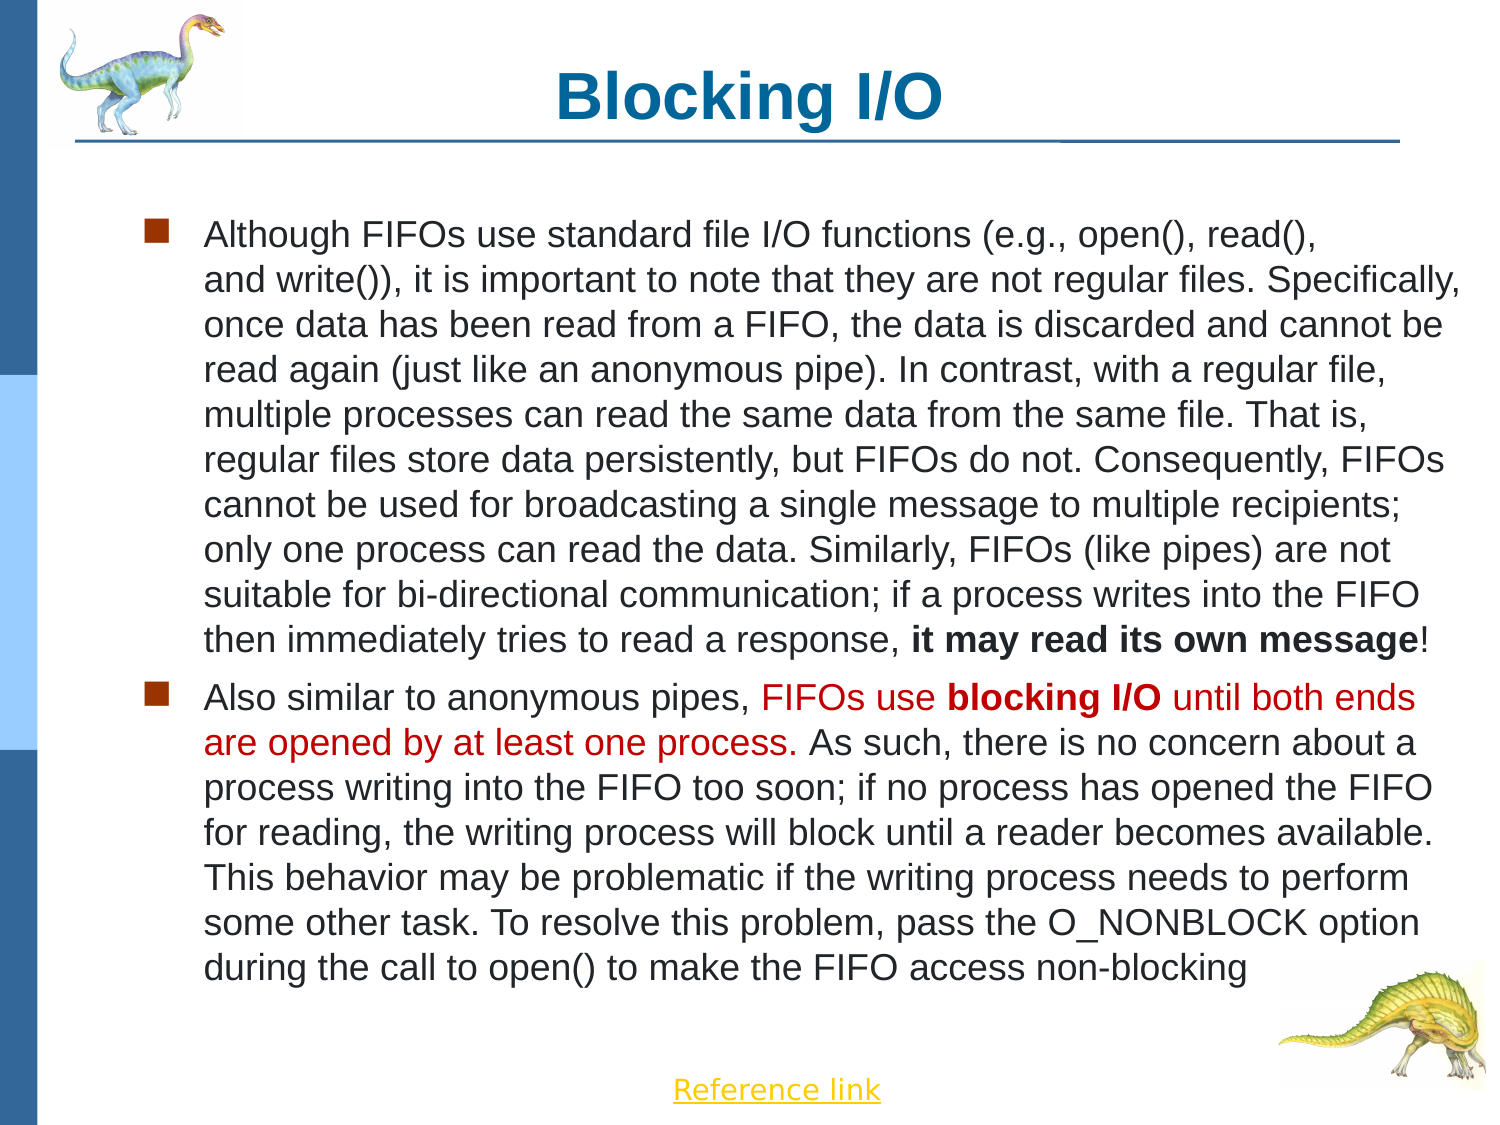

# Blocking I/O
Although FIFOs use standard file I/O functions (e.g., open(), read(), and write()), it is important to note that they are not regular files. Specifically, once data has been read from a FIFO, the data is discarded and cannot be read again (just like an anonymous pipe). In contrast, with a regular file, multiple processes can read the same data from the same file. That is, regular files store data persistently, but FIFOs do not. Consequently, FIFOs cannot be used for broadcasting a single message to multiple recipients; only one process can read the data. Similarly, FIFOs (like pipes) are not suitable for bi-directional communication; if a process writes into the FIFO then immediately tries to read a response, it may read its own message!
Also similar to anonymous pipes, FIFOs use blocking I/O until both ends are opened by at least one process. As such, there is no concern about a process writing into the FIFO too soon; if no process has opened the FIFO for reading, the writing process will block until a reader becomes available. This behavior may be problematic if the writing process needs to perform some other task. To resolve this problem, pass the O_NONBLOCK option during the call to open() to make the FIFO access non-blocking

Reference link